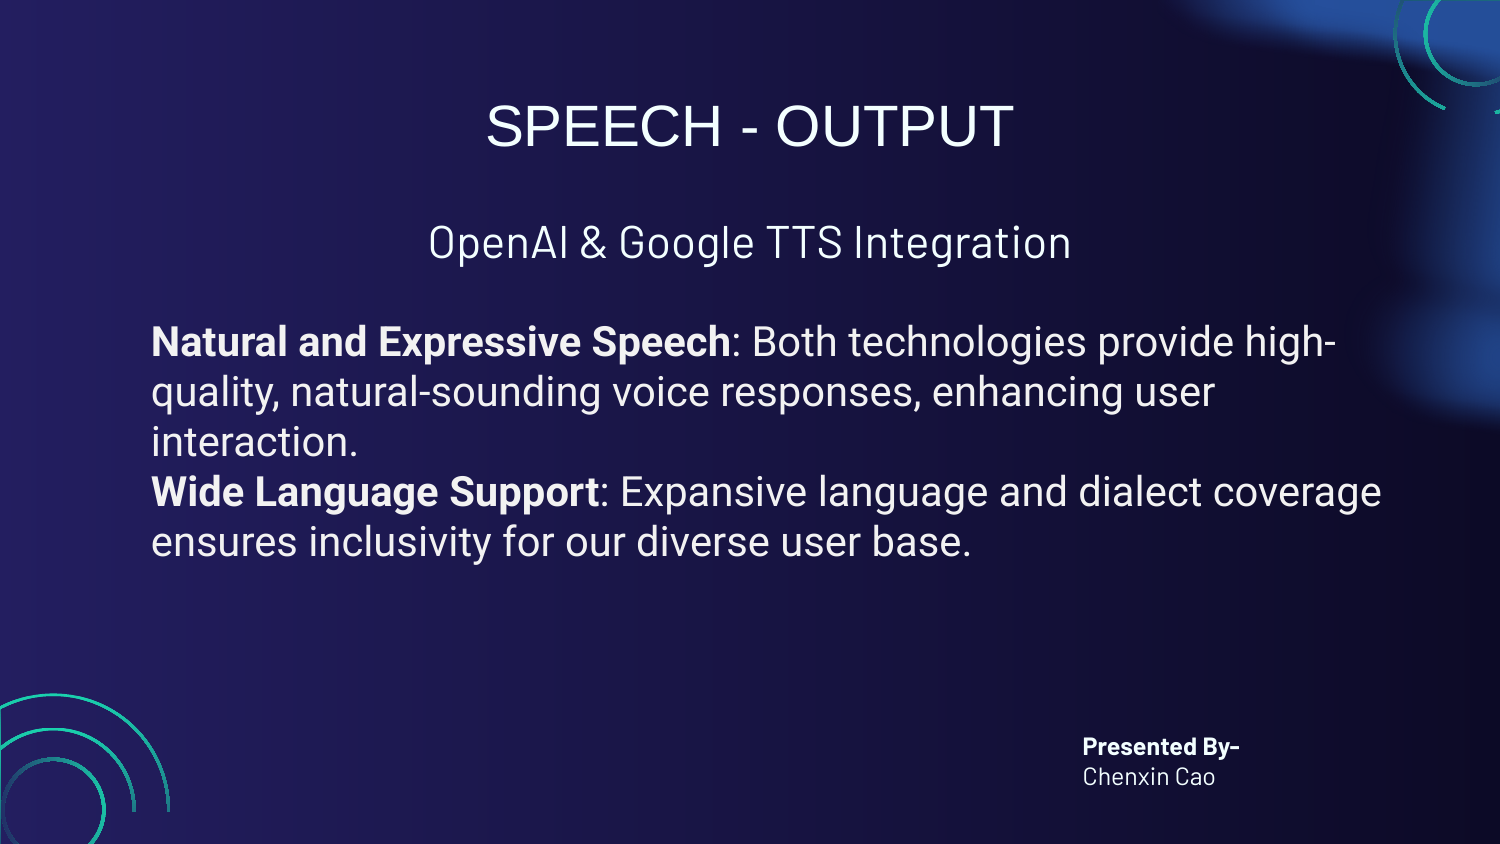

# SPEECH - OUTPUT
OpenAI & Google TTS Integration
Natural and Expressive Speech: Both technologies provide high-quality, natural-sounding voice responses, enhancing user interaction.
Wide Language Support: Expansive language and dialect coverage ensures inclusivity for our diverse user base.

Presented By-
Chenxin Cao